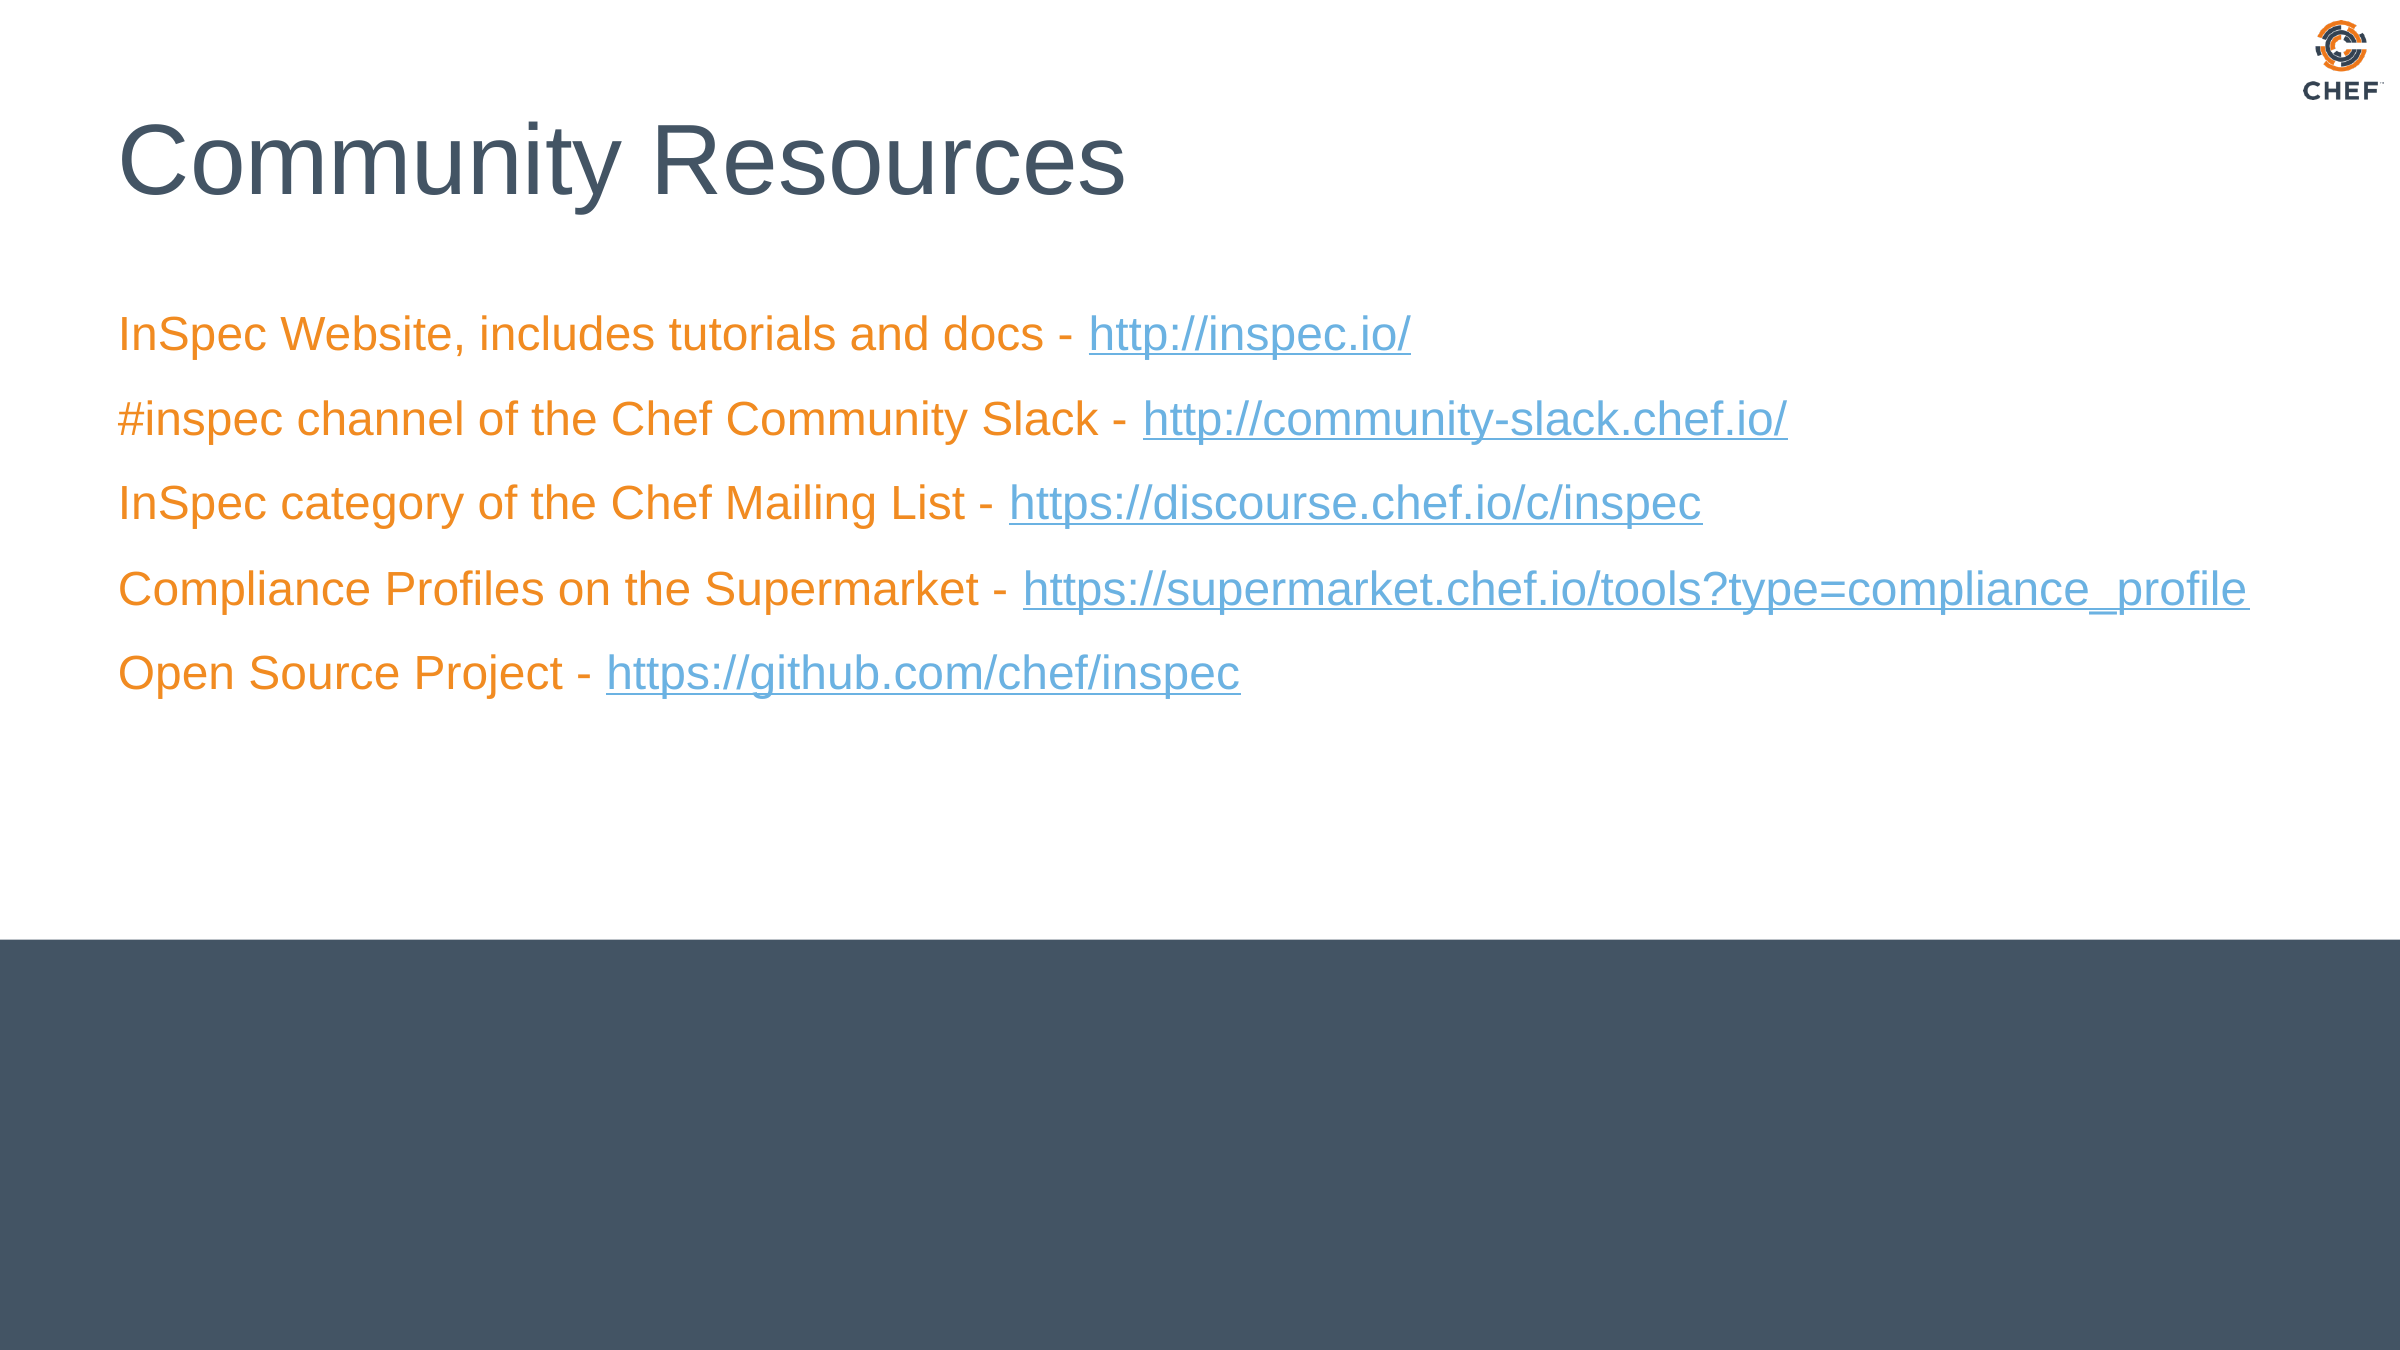

# Community Resources
InSpec Website, includes tutorials and docs - http://inspec.io/
#inspec channel of the Chef Community Slack - http://community-slack.chef.io/
InSpec category of the Chef Mailing List - https://discourse.chef.io/c/inspec
Compliance Profiles on the Supermarket - https://supermarket.chef.io/tools?type=compliance_profile
Open Source Project - https://github.com/chef/inspec